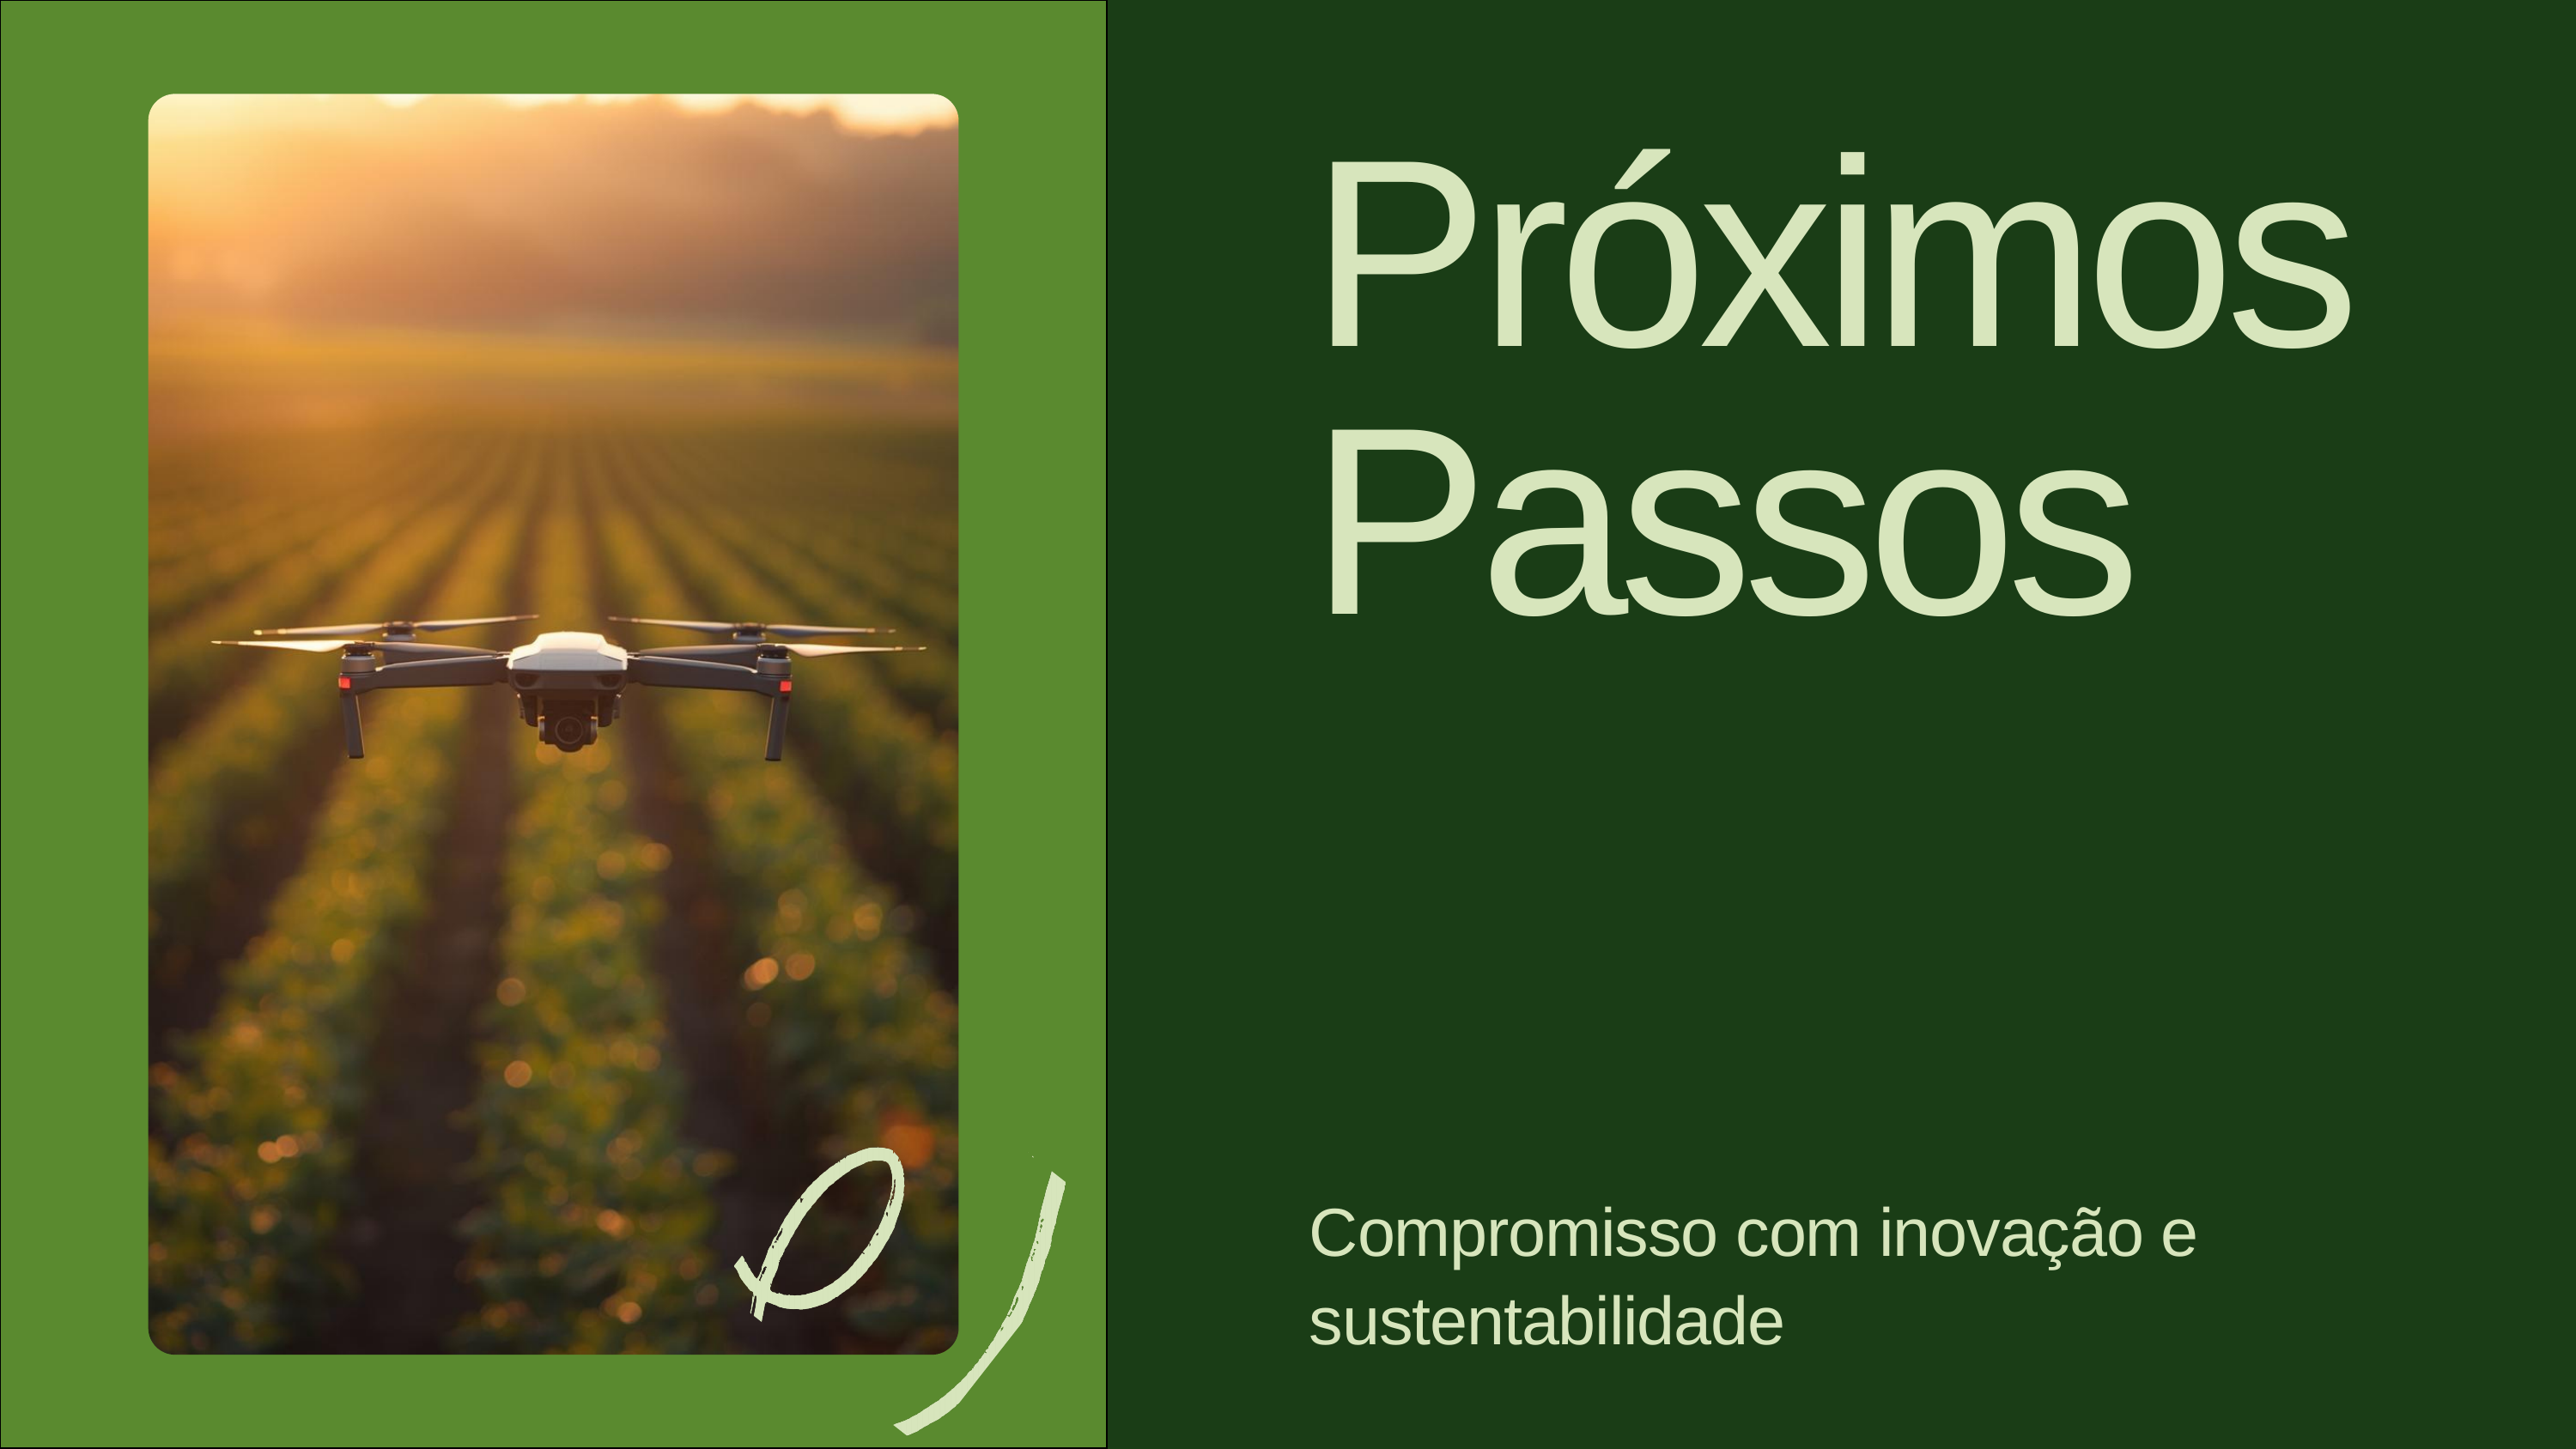

Próximos Passos

Compromisso com inovação e sustentabilidade